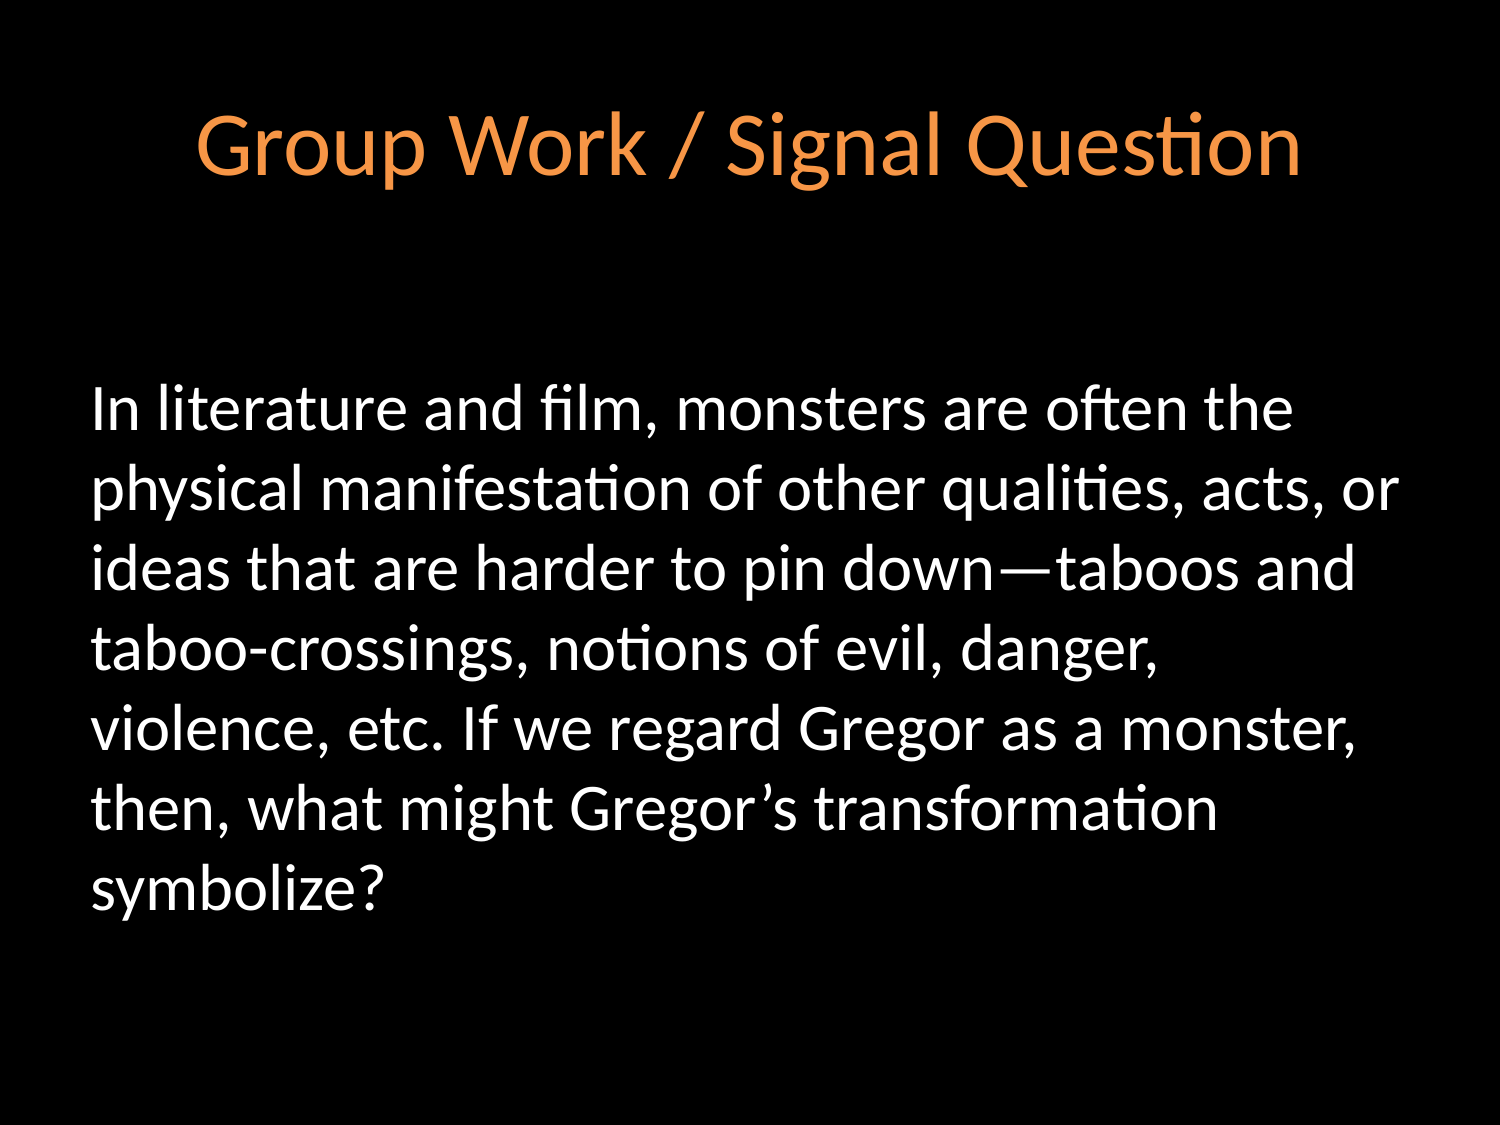

# Group Work / Signal Question

In literature and film, monsters are often the physical manifestation of other qualities, acts, or ideas that are harder to pin down—taboos and taboo-crossings, notions of evil, danger, violence, etc. If we regard Gregor as a monster, then, what might Gregor’s transformation symbolize?